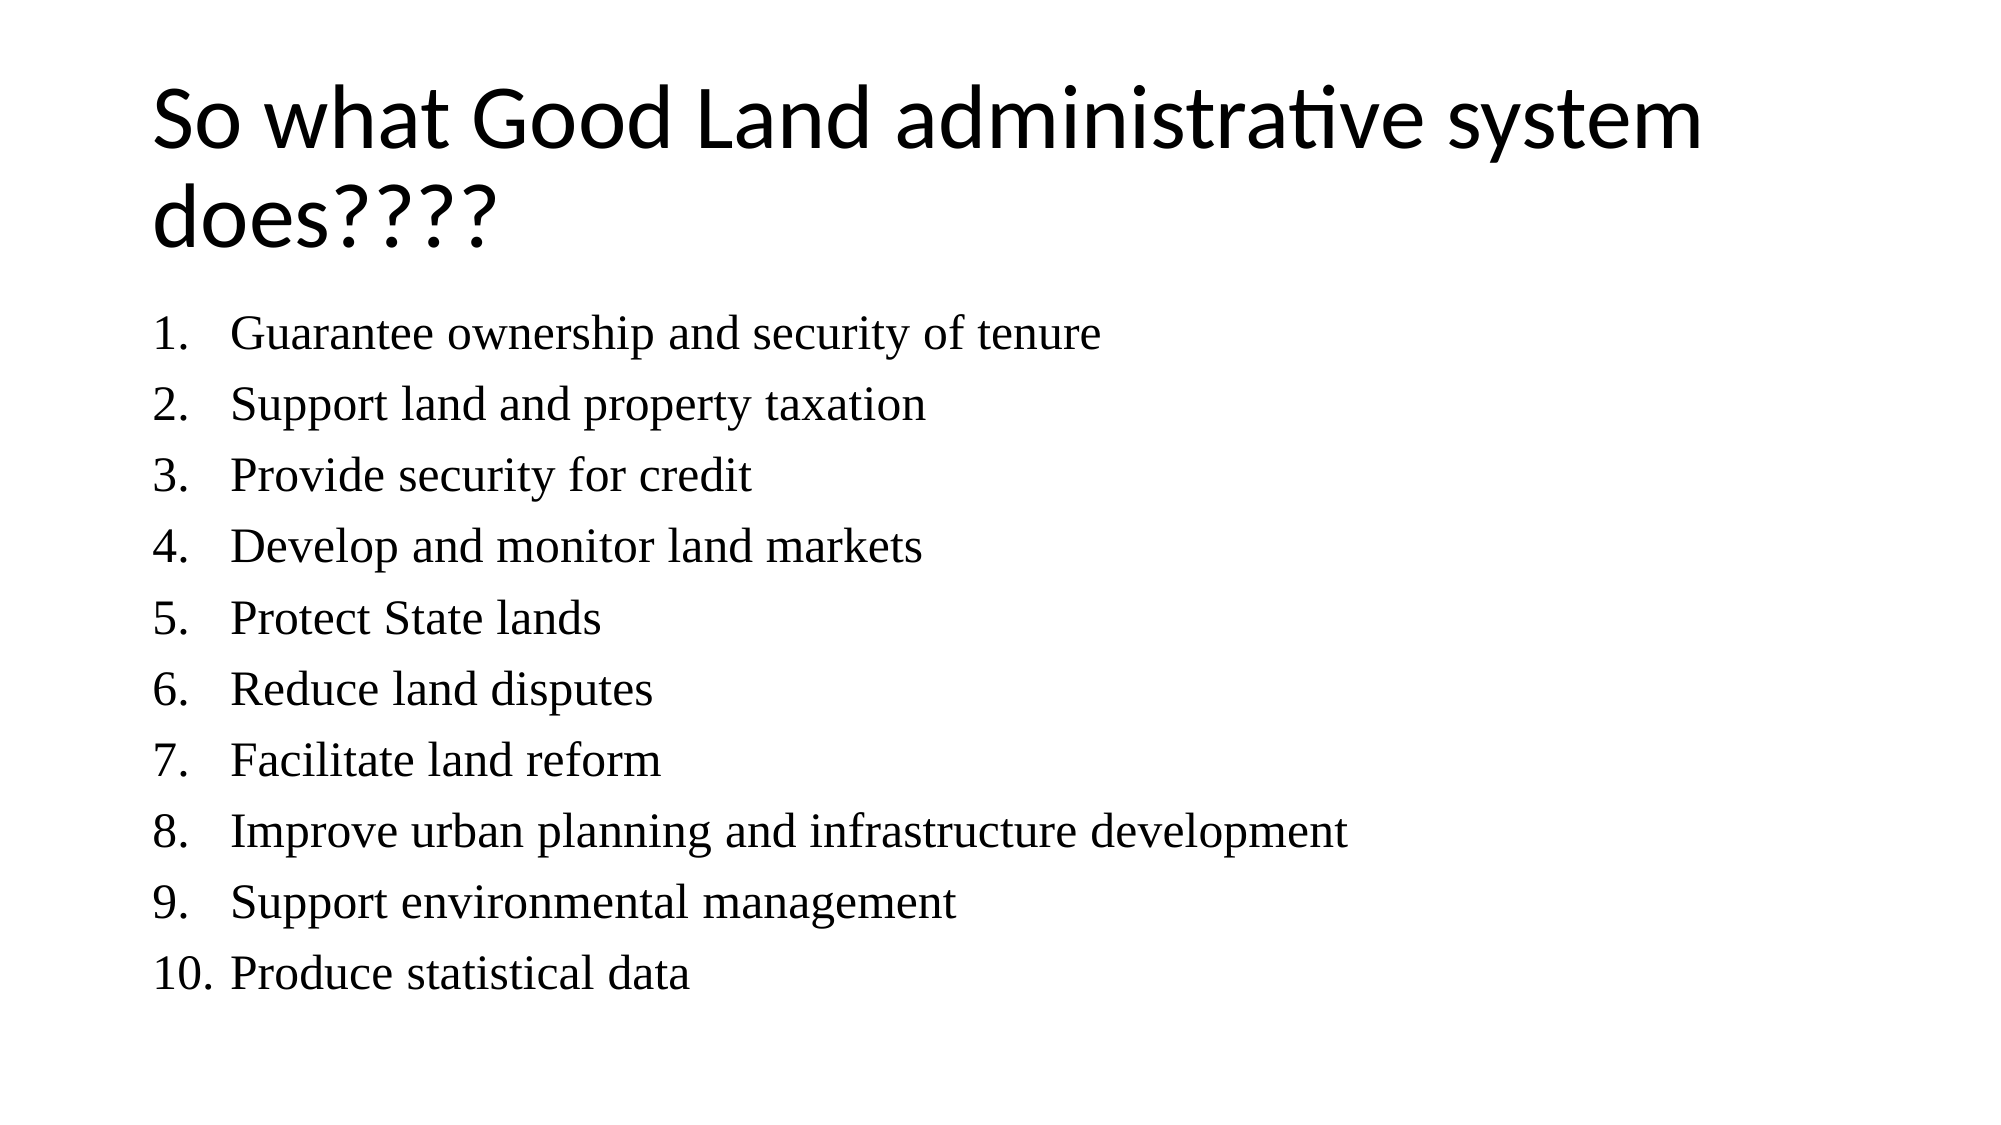

# So what Good Land administrative system does????
Guarantee ownership and security of tenure
Support land and property taxation
Provide security for credit
Develop and monitor land markets
Protect State lands
Reduce land disputes
Facilitate land reform
Improve urban planning and infrastructure development
Support environmental management
Produce statistical data